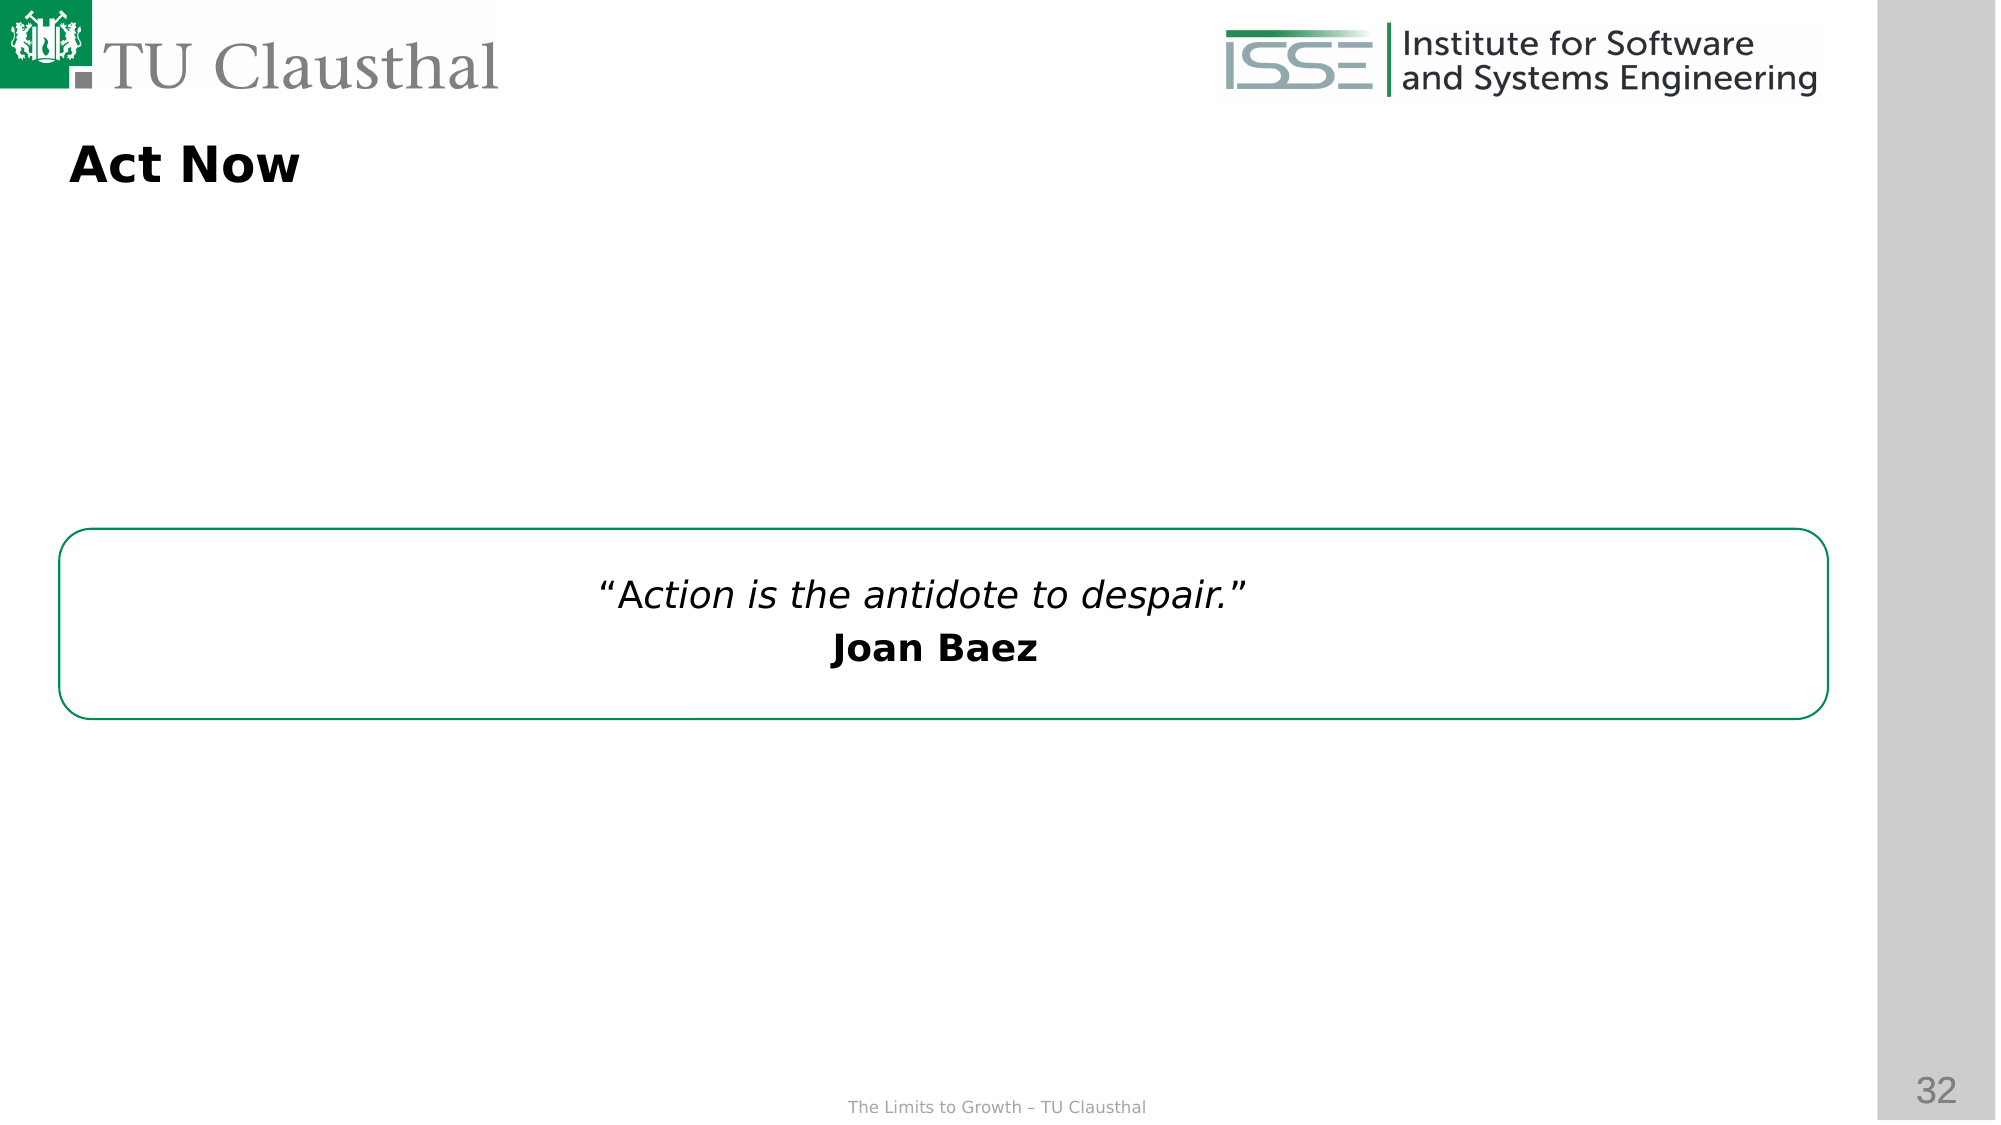

Act Now

“Action is the antidote to despair.”
Joan Baez